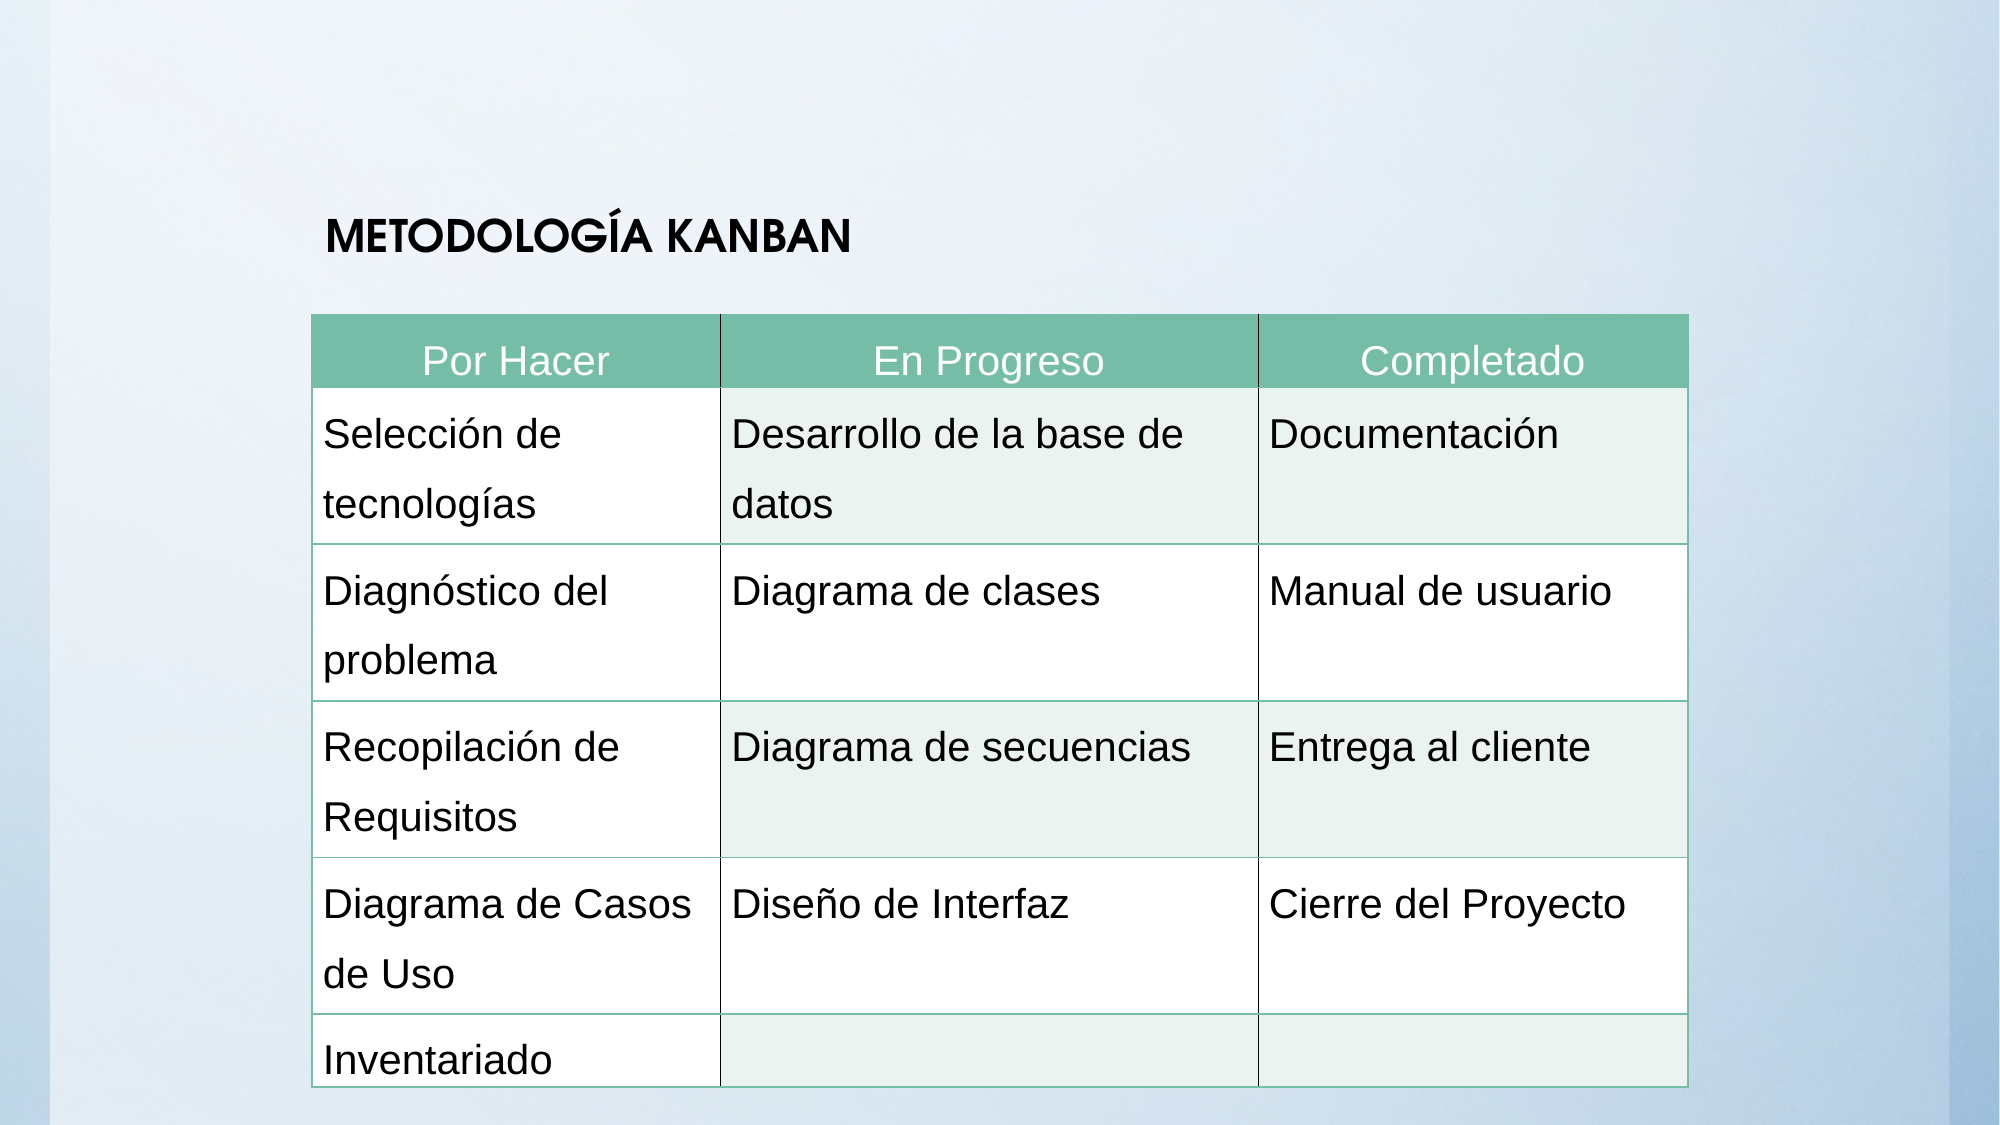

METODOLOGÍA KANBAN
| Por Hacer | En Progreso | Completado |
| --- | --- | --- |
| Selección de tecnologías | Desarrollo de la base de datos | Documentación |
| Diagnóstico del problema | Diagrama de clases | Manual de usuario |
| Recopilación de Requisitos | Diagrama de secuencias | Entrega al cliente |
| Diagrama de Casos de Uso | Diseño de Interfaz | Cierre del Proyecto |
| Inventariado |  |  |